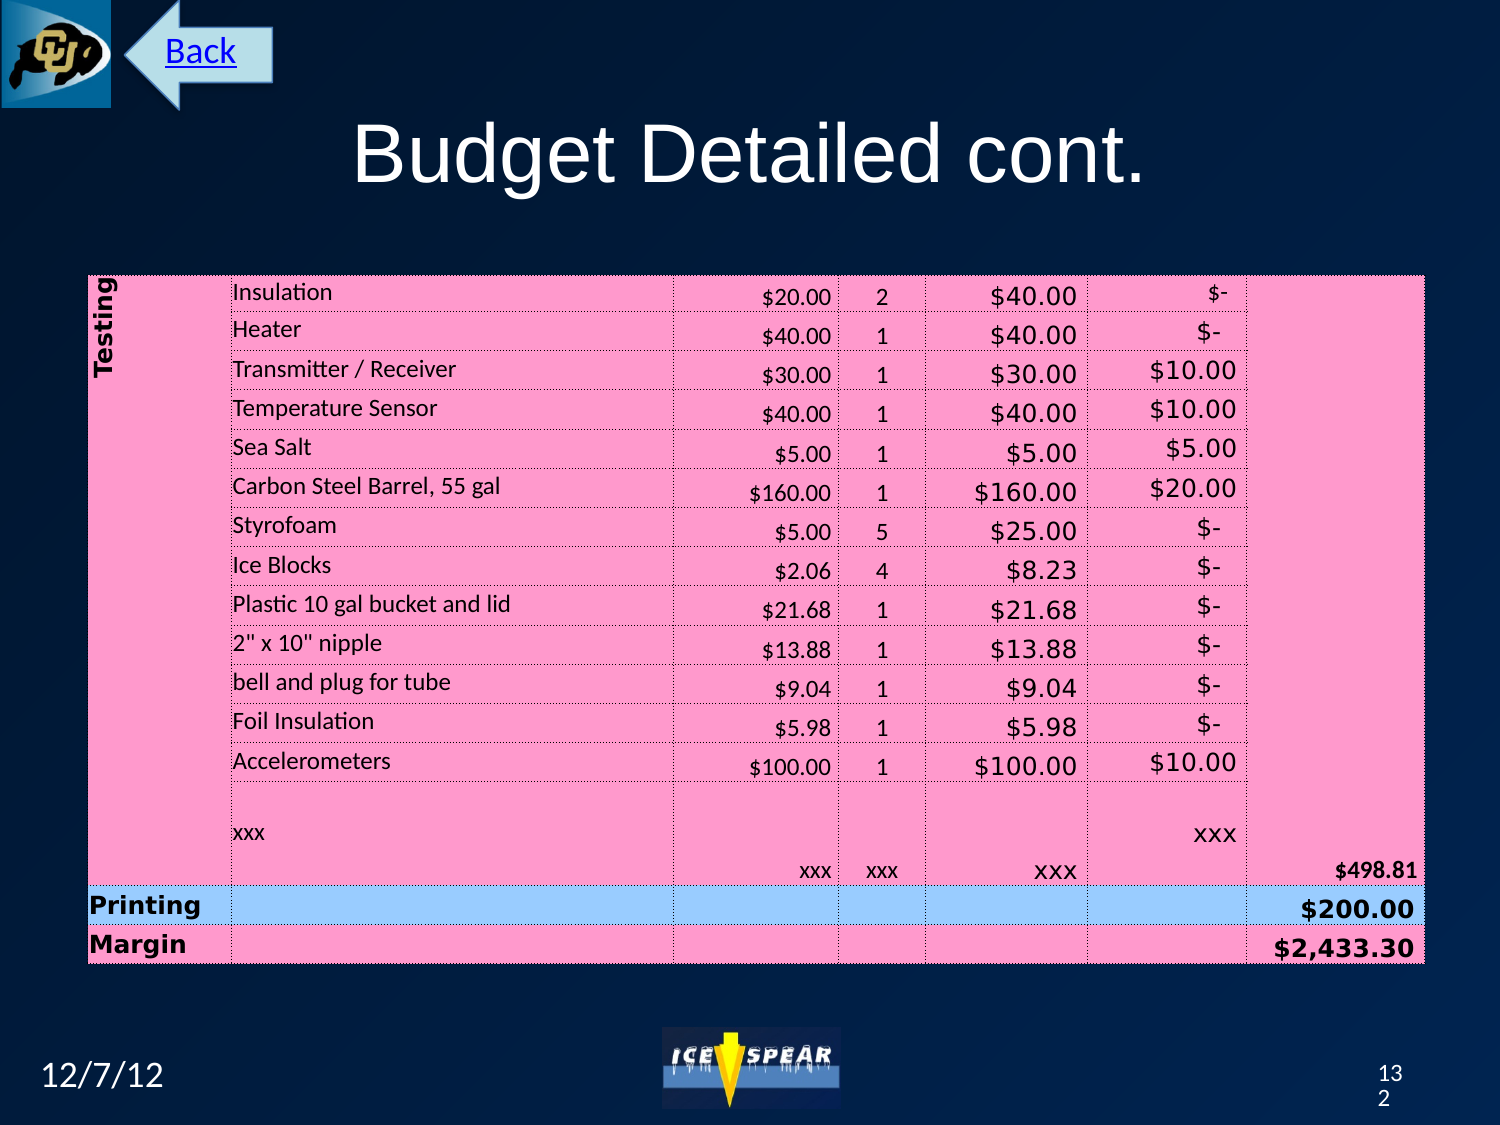

Back
# Budget Detailed cont.
| Testing | Insulation | $20.00 | 2 | $40.00 | $- | $498.81 |
| --- | --- | --- | --- | --- | --- | --- |
|  | Heater | $40.00 | 1 | $40.00 | $- |  |
|  | Transmitter / Receiver | $30.00 | 1 | $30.00 | $10.00 |  |
|  | Temperature Sensor | $40.00 | 1 | $40.00 | $10.00 |  |
|  | Sea Salt | $5.00 | 1 | $5.00 | $5.00 |  |
|  | Carbon Steel Barrel, 55 gal | $160.00 | 1 | $160.00 | $20.00 |  |
|  | Styrofoam | $5.00 | 5 | $25.00 | $- |  |
|  | Ice Blocks | $2.06 | 4 | $8.23 | $- |  |
|  | Plastic 10 gal bucket and lid | $21.68 | 1 | $21.68 | $- |  |
|  | 2" x 10" nipple | $13.88 | 1 | $13.88 | $- |  |
|  | bell and plug for tube | $9.04 | 1 | $9.04 | $- |  |
|  | Foil Insulation | $5.98 | 1 | $5.98 | $- |  |
|  | Accelerometers | $100.00 | 1 | $100.00 | $10.00 |  |
|  | xxx | xxx | xxx | xxx | xxx |  |
| Printing |  |  |  |  |  | $200.00 |
| Margin |  |  |  |  |  | $2,433.30 |
12/7/12
132